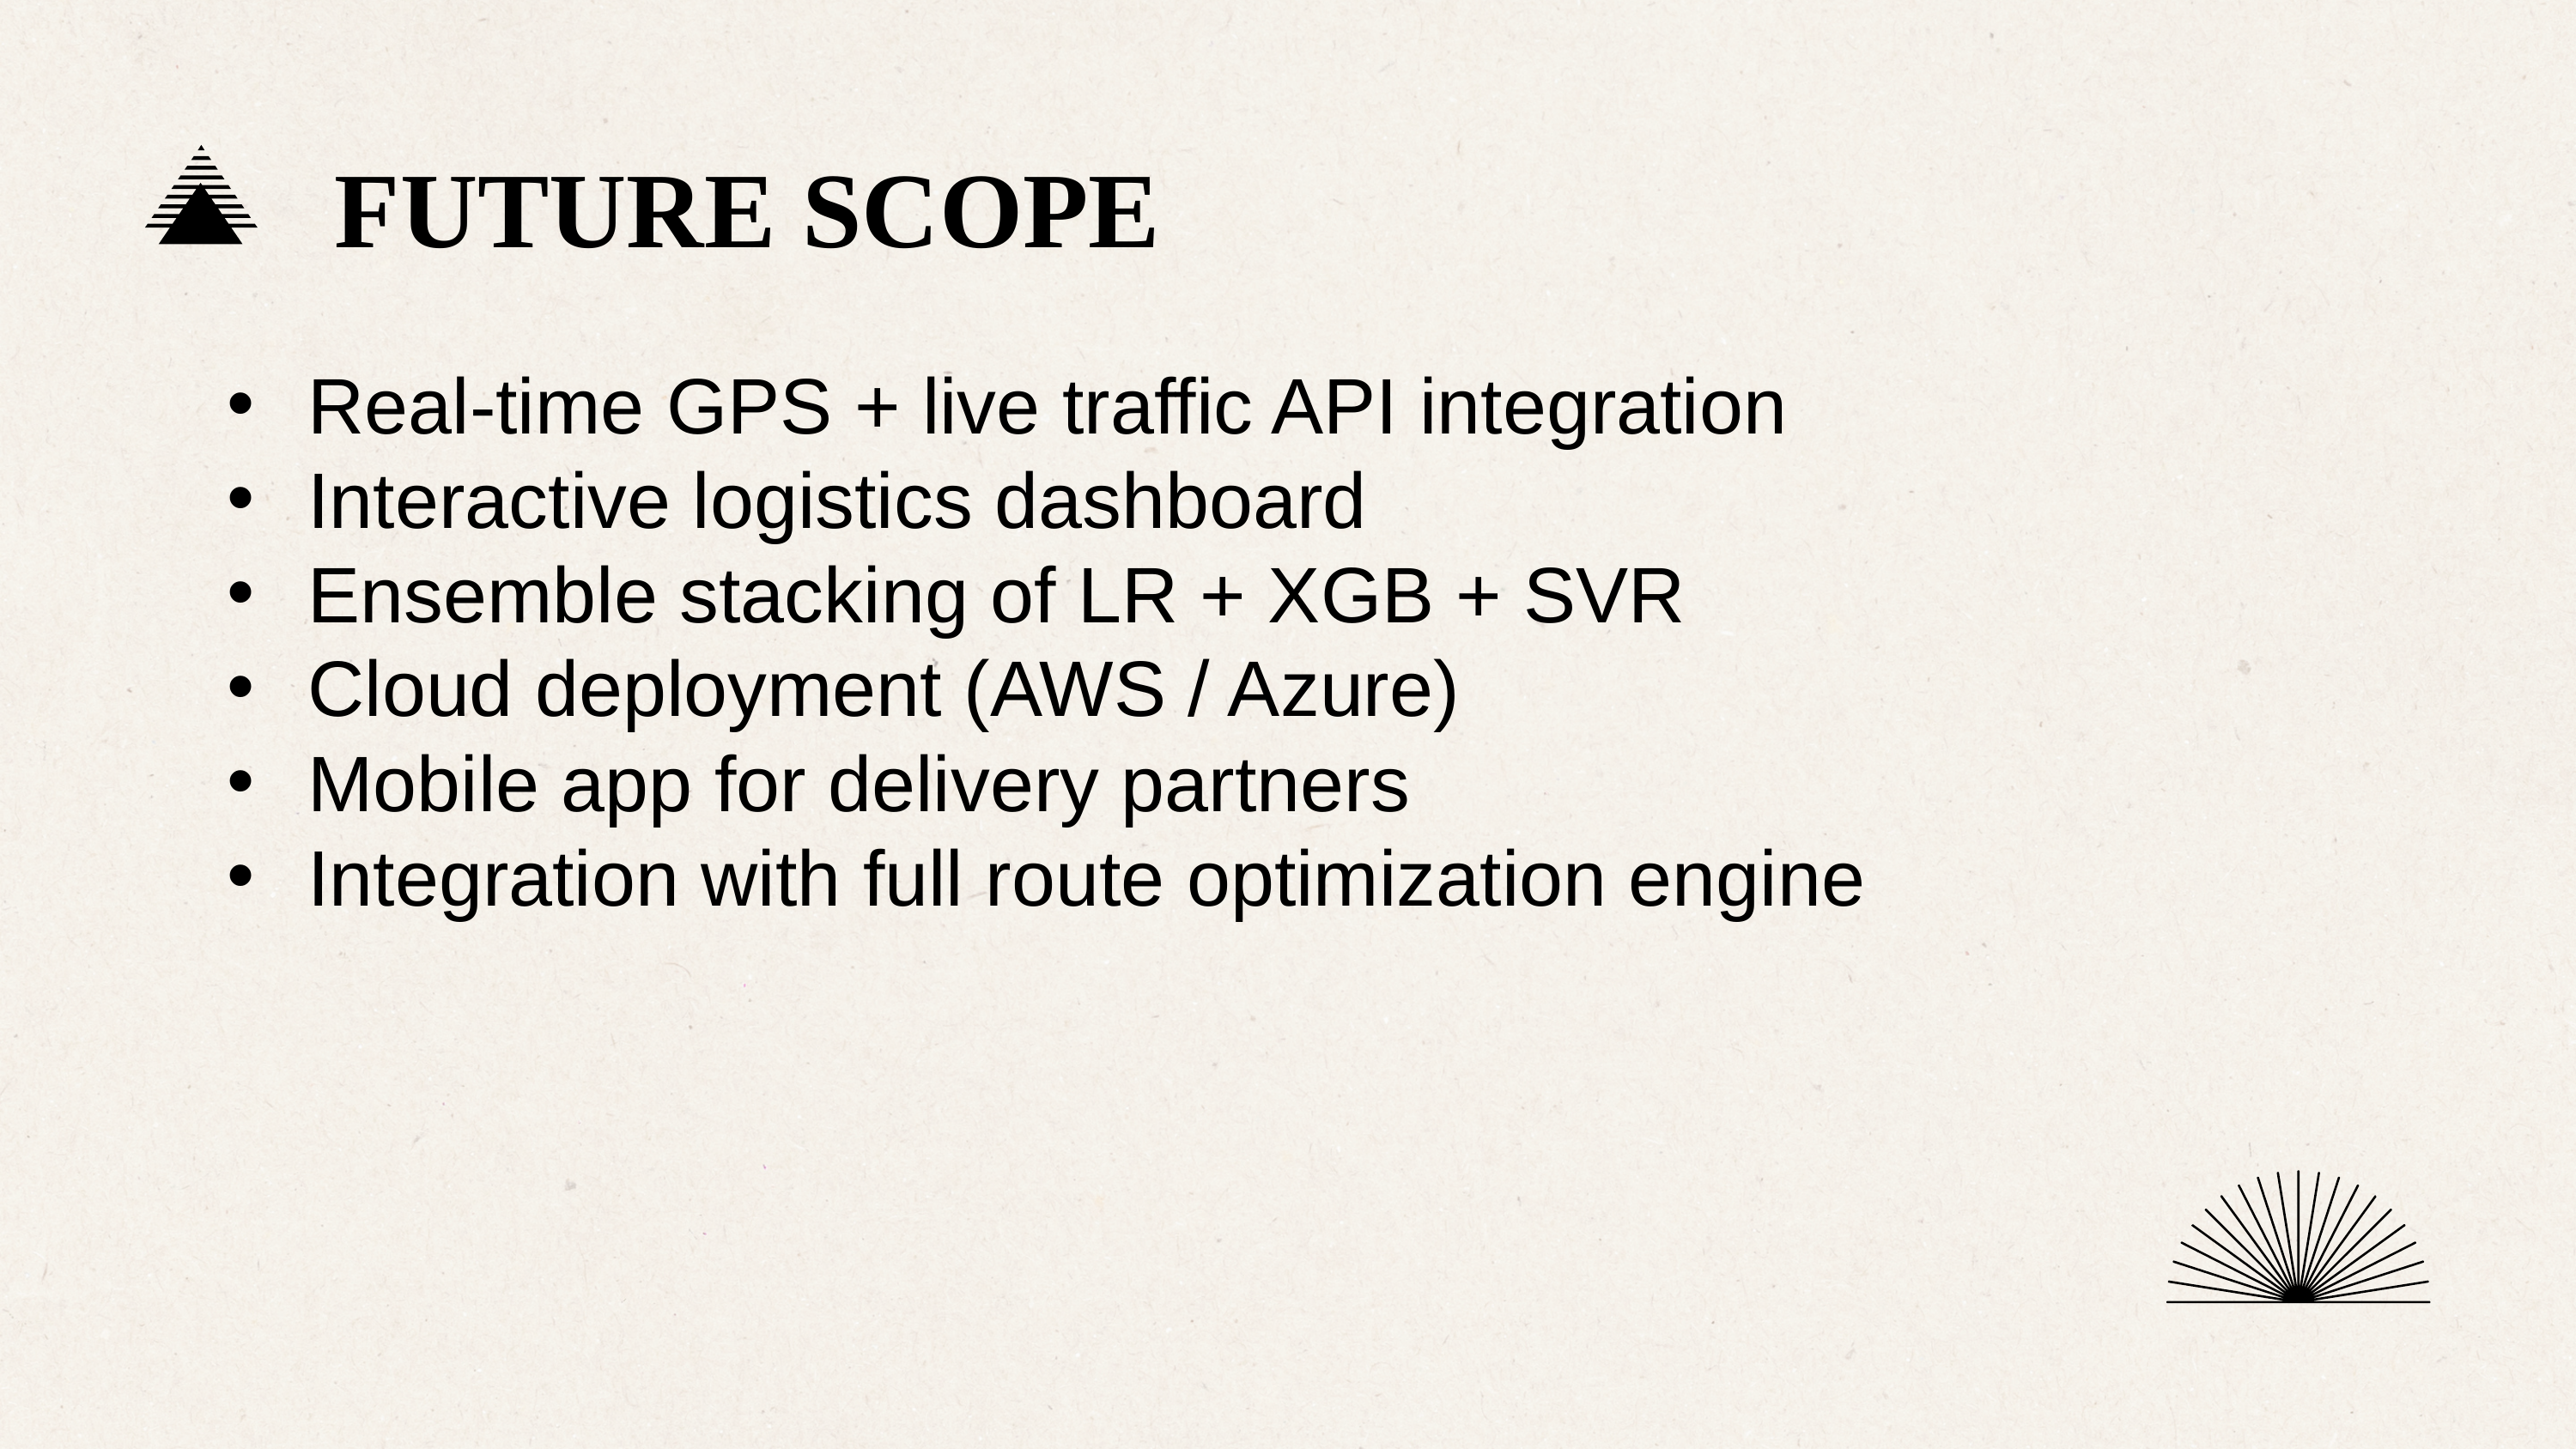

FUTURE SCOPE
Real-time GPS + live traffic API integration
Interactive logistics dashboard
Ensemble stacking of LR + XGB + SVR
Cloud deployment (AWS / Azure)
Mobile app for delivery partners
Integration with full route optimization engine